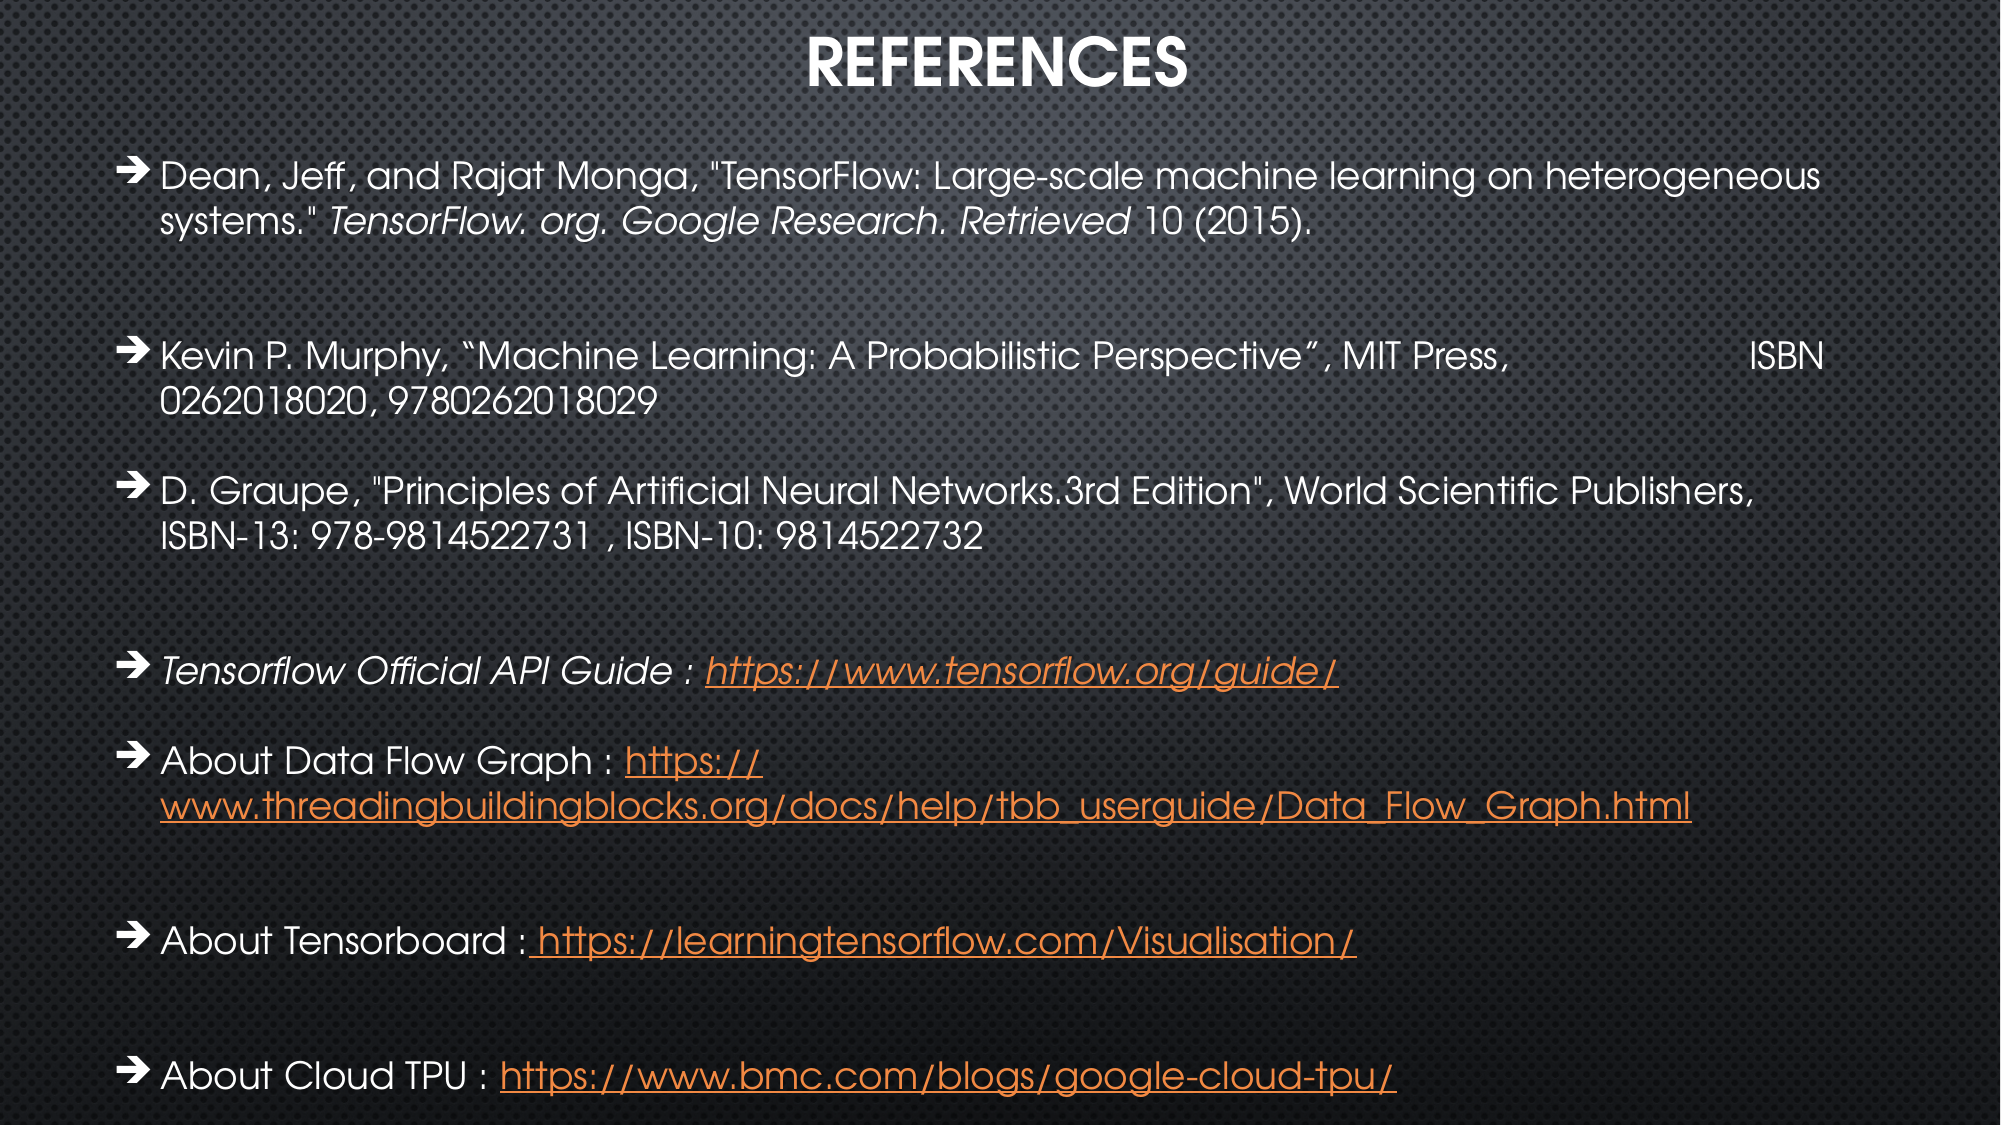

# References

Dean, Jeff, and Rajat Monga, "TensorFlow: Large-scale machine learning on heterogeneous systems." TensorFlow. org. Google Research. Retrieved 10 (2015).

Kevin P. Murphy, “Machine Learning: A Probabilistic Perspective”, MIT Press,                       ISBN 0262018020, 9780262018029

D. Graupe, "Principles of Artificial Neural Networks.3rd Edition", World Scientific Publishers,       ISBN-13: 978-9814522731 , ISBN-10: 9814522732

Tensorflow Official API Guide : https://www.tensorflow.org/guide/

About Data Flow Graph : https://www.threadingbuildingblocks.org/docs/help/tbb_userguide/Data_Flow_Graph.html

About Tensorboard : https://learningtensorflow.com/Visualisation/

About Cloud TPU : https://www.bmc.com/blogs/google-cloud-tpu/